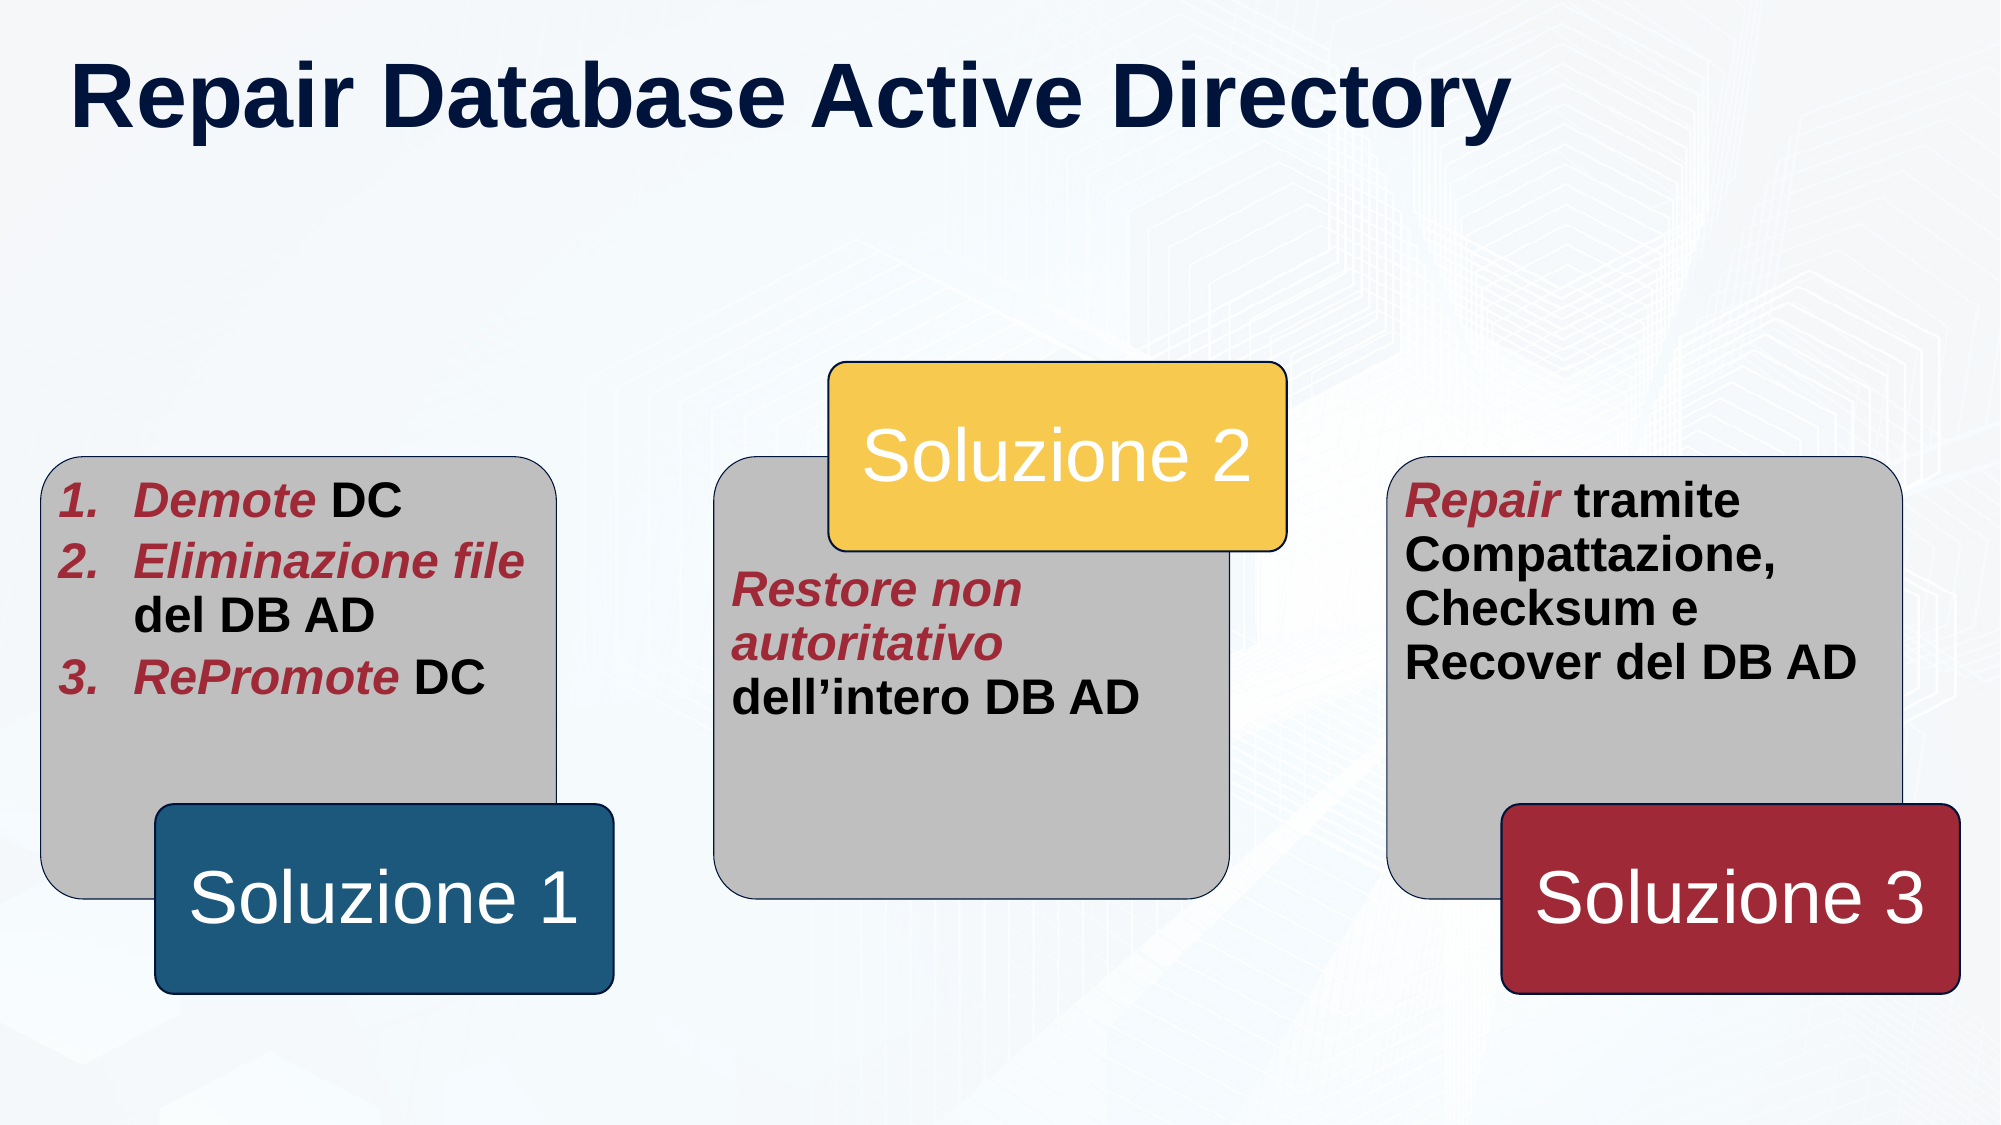

# Repair Database Active Directory
Soluzione 2
Demote DC
Eliminazione file del DB AD
RePromote DC
Restore non autoritativo dell’intero DB AD
Repair tramite Compattazione, Checksum e Recover del DB AD
Soluzione 1
Soluzione 3